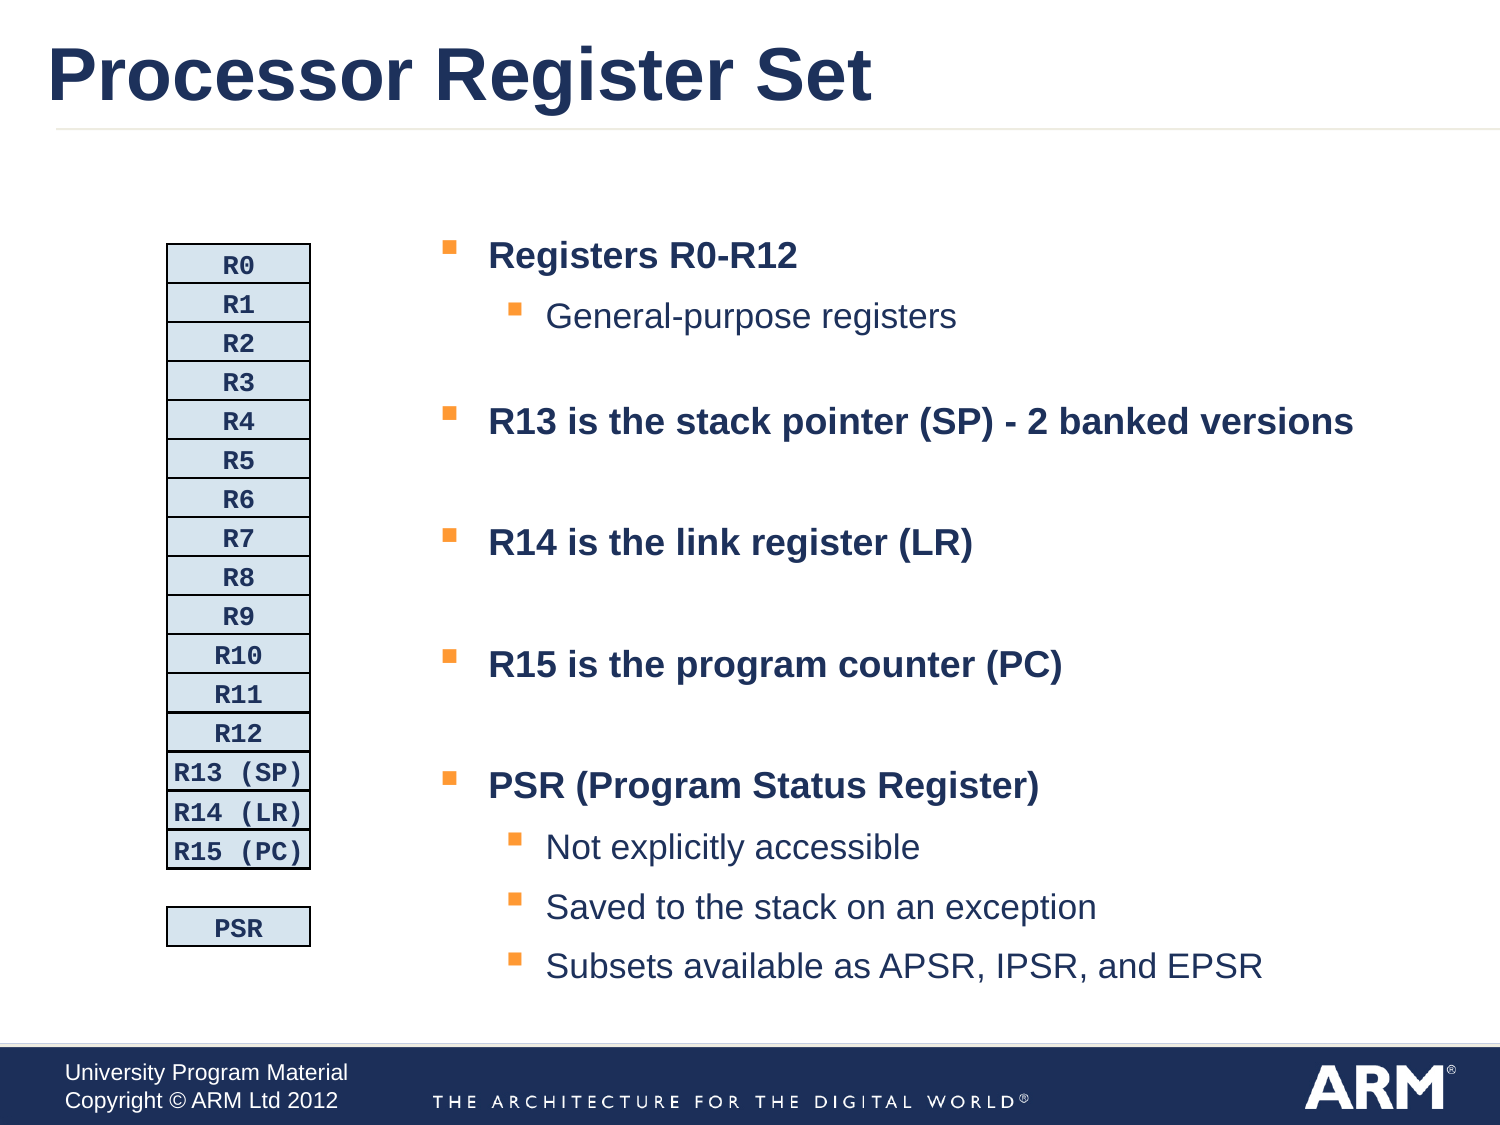

Processor Register Set

Registers R0-R12
General-purpose registers

R13 is the stack pointer (SP) - 2 banked versions

R14 is the link register (LR)

R15 is the program counter (PC)

PSR (Program Status Register)
Not explicitly accessible
Saved to the stack on an exception
Subsets available as APSR, IPSR, and EPSR
R0
R1
R2
R3
R4
R5
R6
R7
R8
R9
R10
R11
R12
R13 (SP)
R14 (LR)
R15 (PC)
PSR